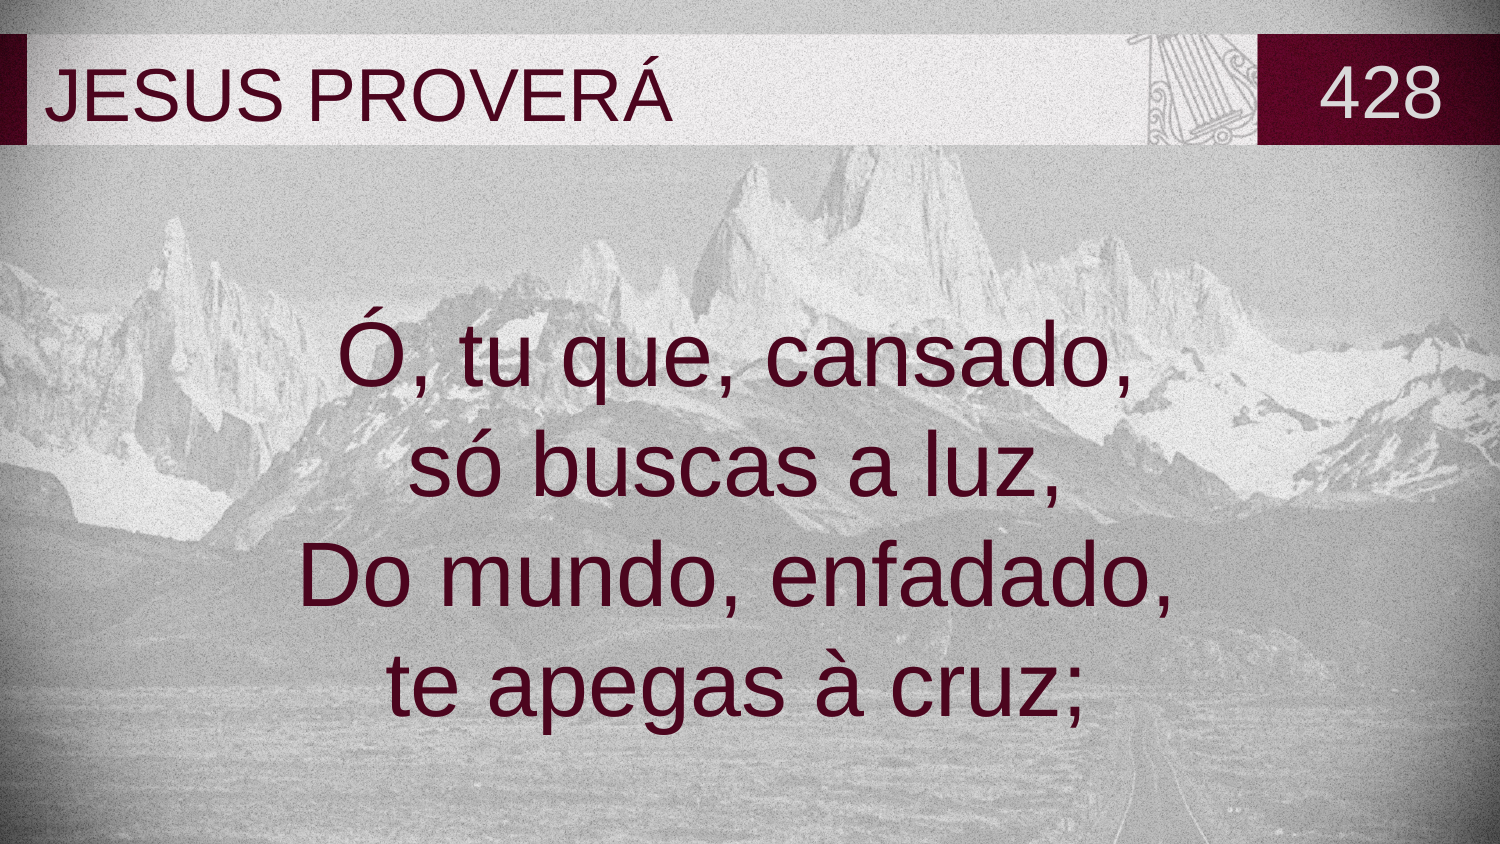

# JESUS PROVERÁ
428
Ó, tu que, cansado,
só buscas a luz,
Do mundo, enfadado,
te apegas à cruz;